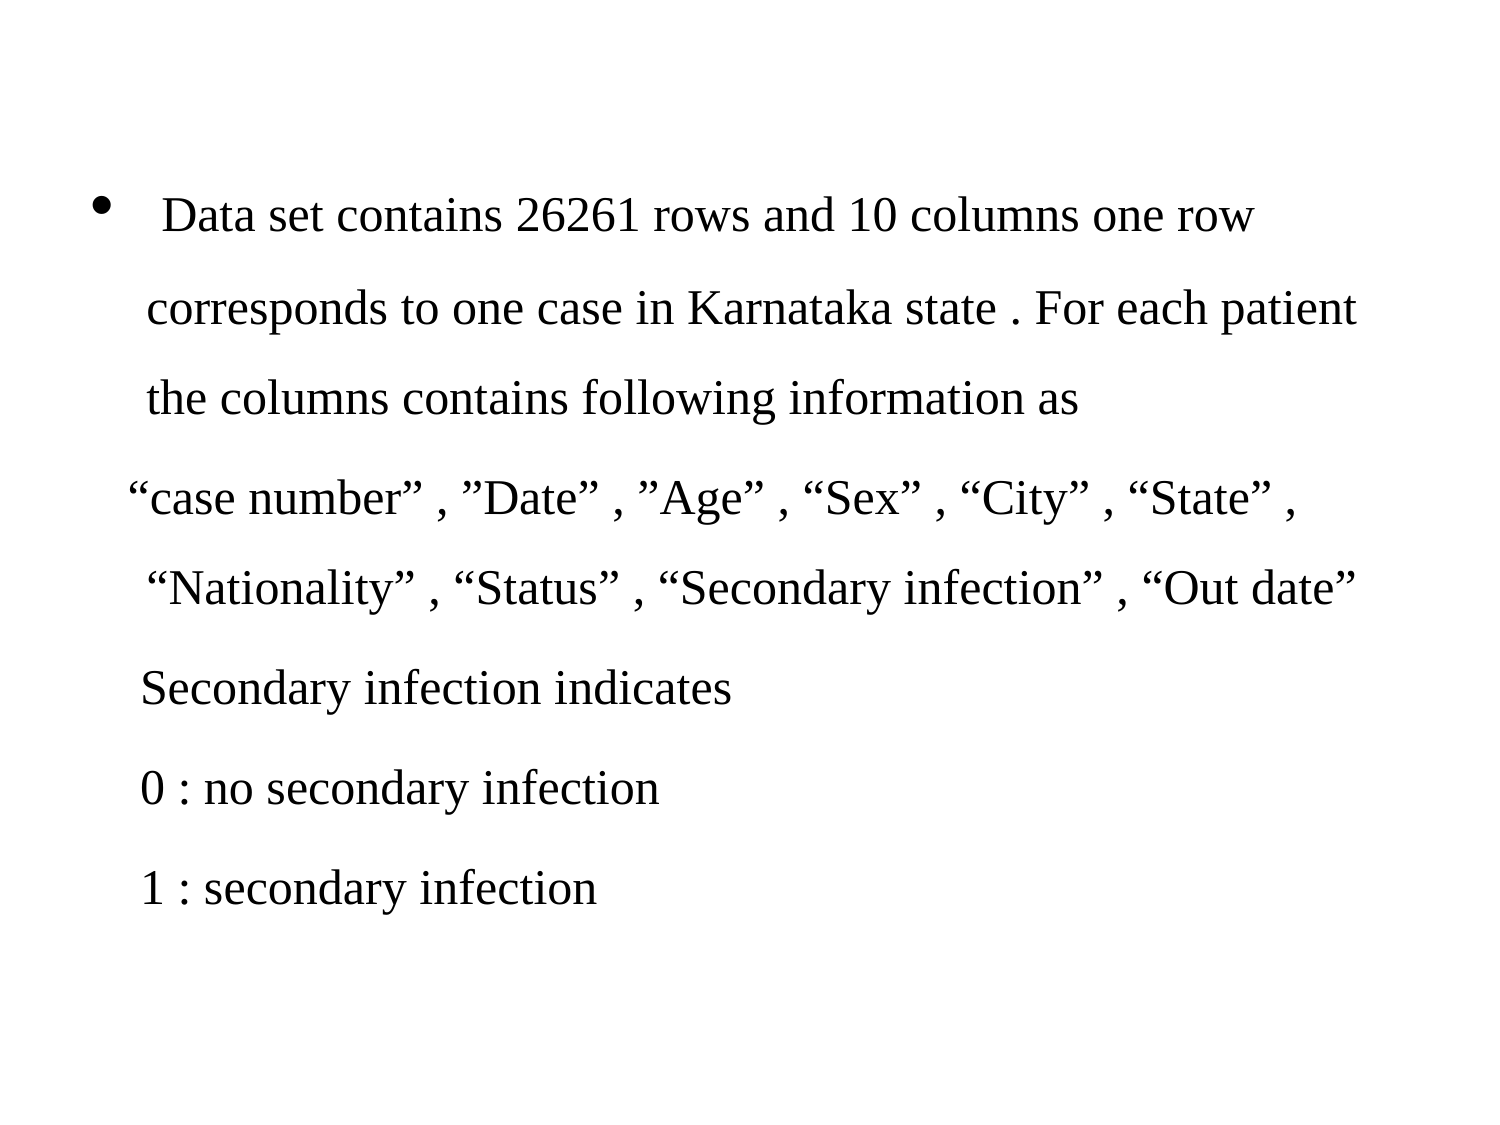

Data set contains 26261 rows and 10 columns one row corresponds to one case in Karnataka state . For each patient the columns contains following information as
   “case number” , ”Date” , ”Age” , “Sex” , “City” , “State” , “Nationality” , “Status” , “Secondary infection” , “Out date”
    Secondary infection indicates
    0 : no secondary infection
    1 : secondary infection